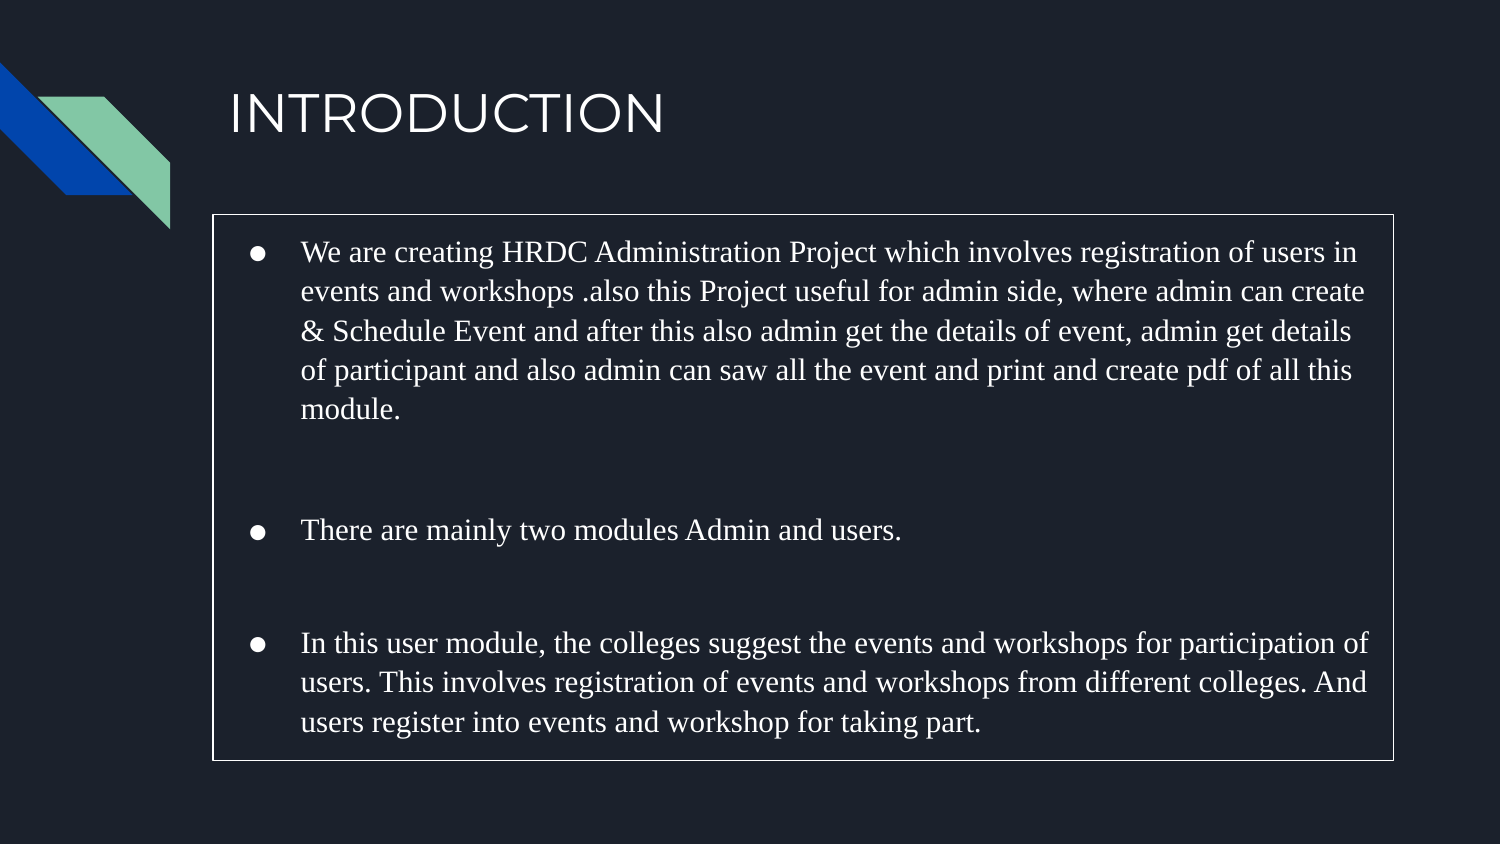

# INTRODUCTION
We are creating HRDC Administration Project which involves registration of users in events and workshops .also this Project useful for admin side, where admin can create & Schedule Event and after this also admin get the details of event, admin get details of participant and also admin can saw all the event and print and create pdf of all this module.

There are mainly two modules Admin and users.

In this user module, the colleges suggest the events and workshops for participation of users. This involves registration of events and workshops from different colleges. And users register into events and workshop for taking part.